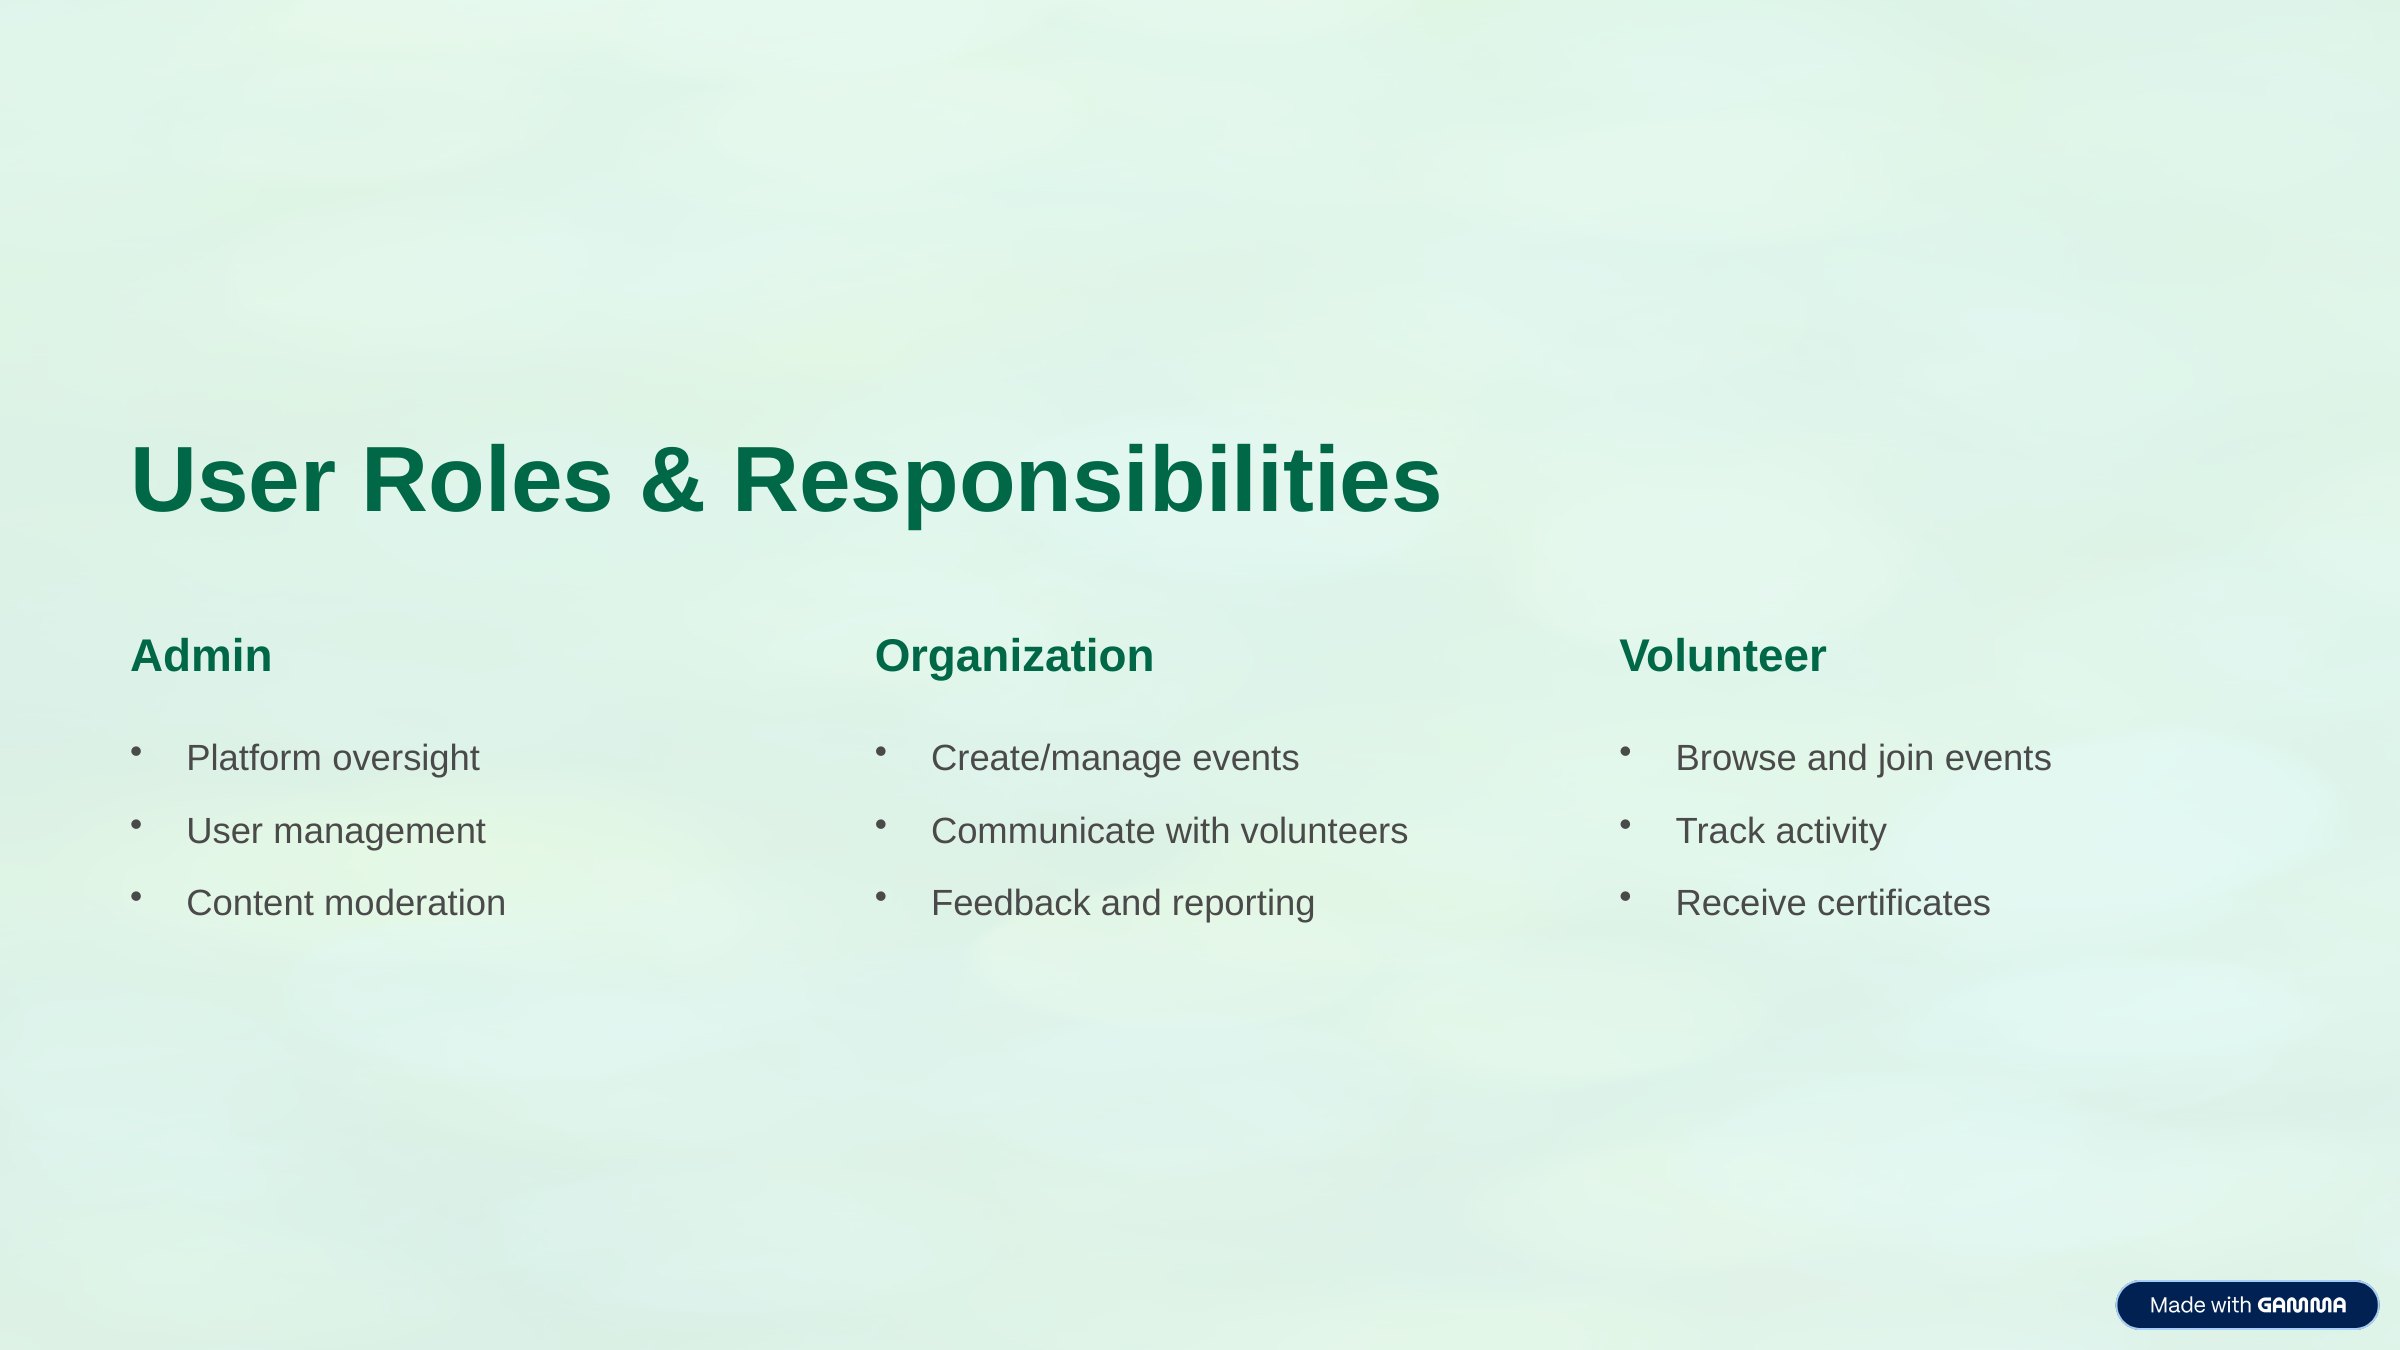

User Roles & Responsibilities
Admin
Organization
Volunteer
Platform oversight
Create/manage events
Browse and join events
User management
Communicate with volunteers
Track activity
Content moderation
Feedback and reporting
Receive certificates